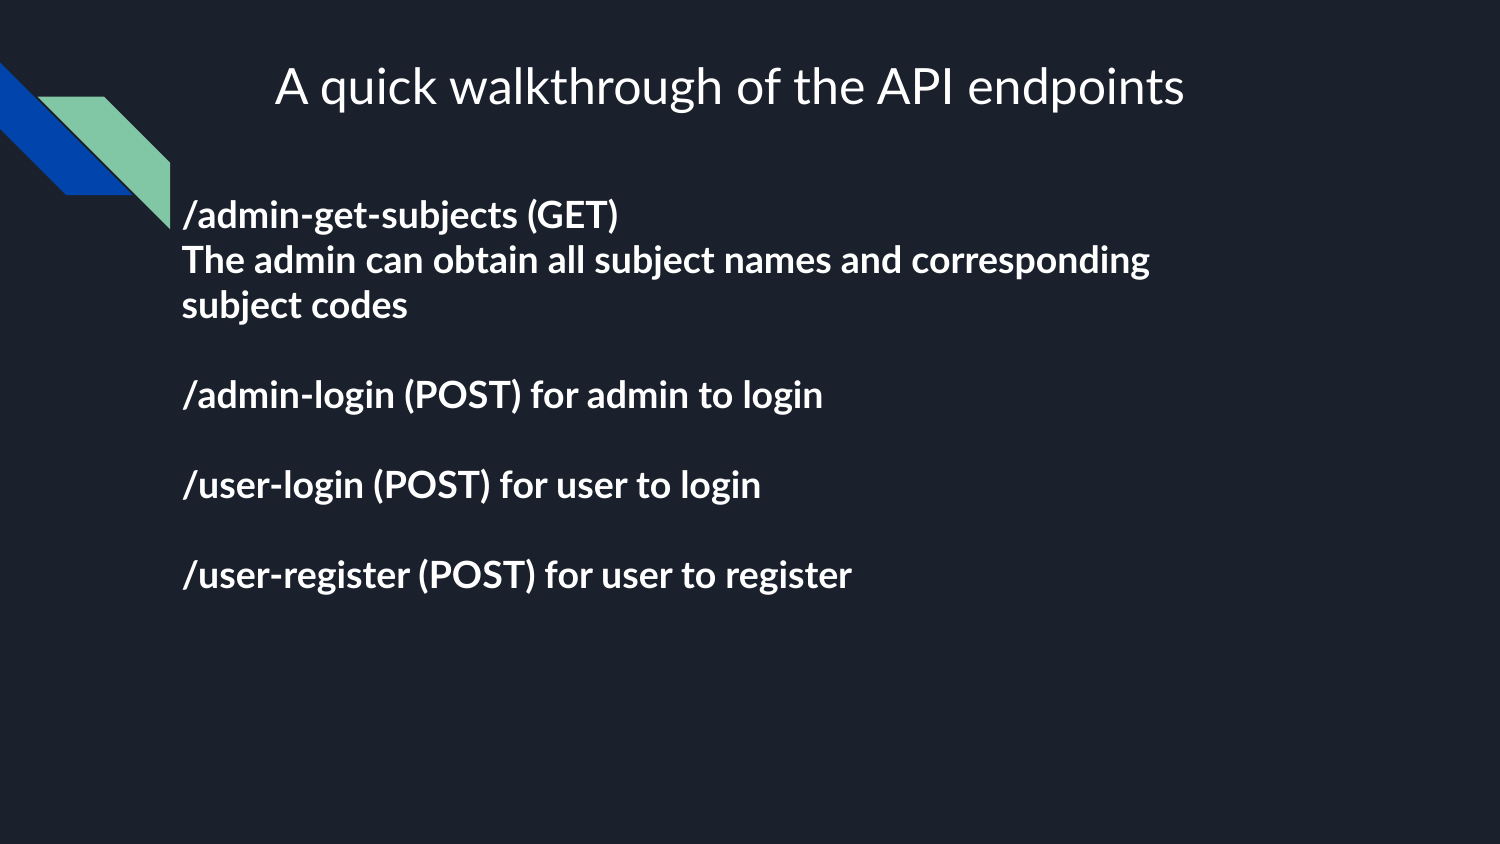

A quick walkthrough of the API endpoints
/admin-get-subjects (GET)
The admin can obtain all subject names and corresponding subject codes

/admin-login (POST) for admin to login

/user-login (POST) for user to login

/user-register (POST) for user to register